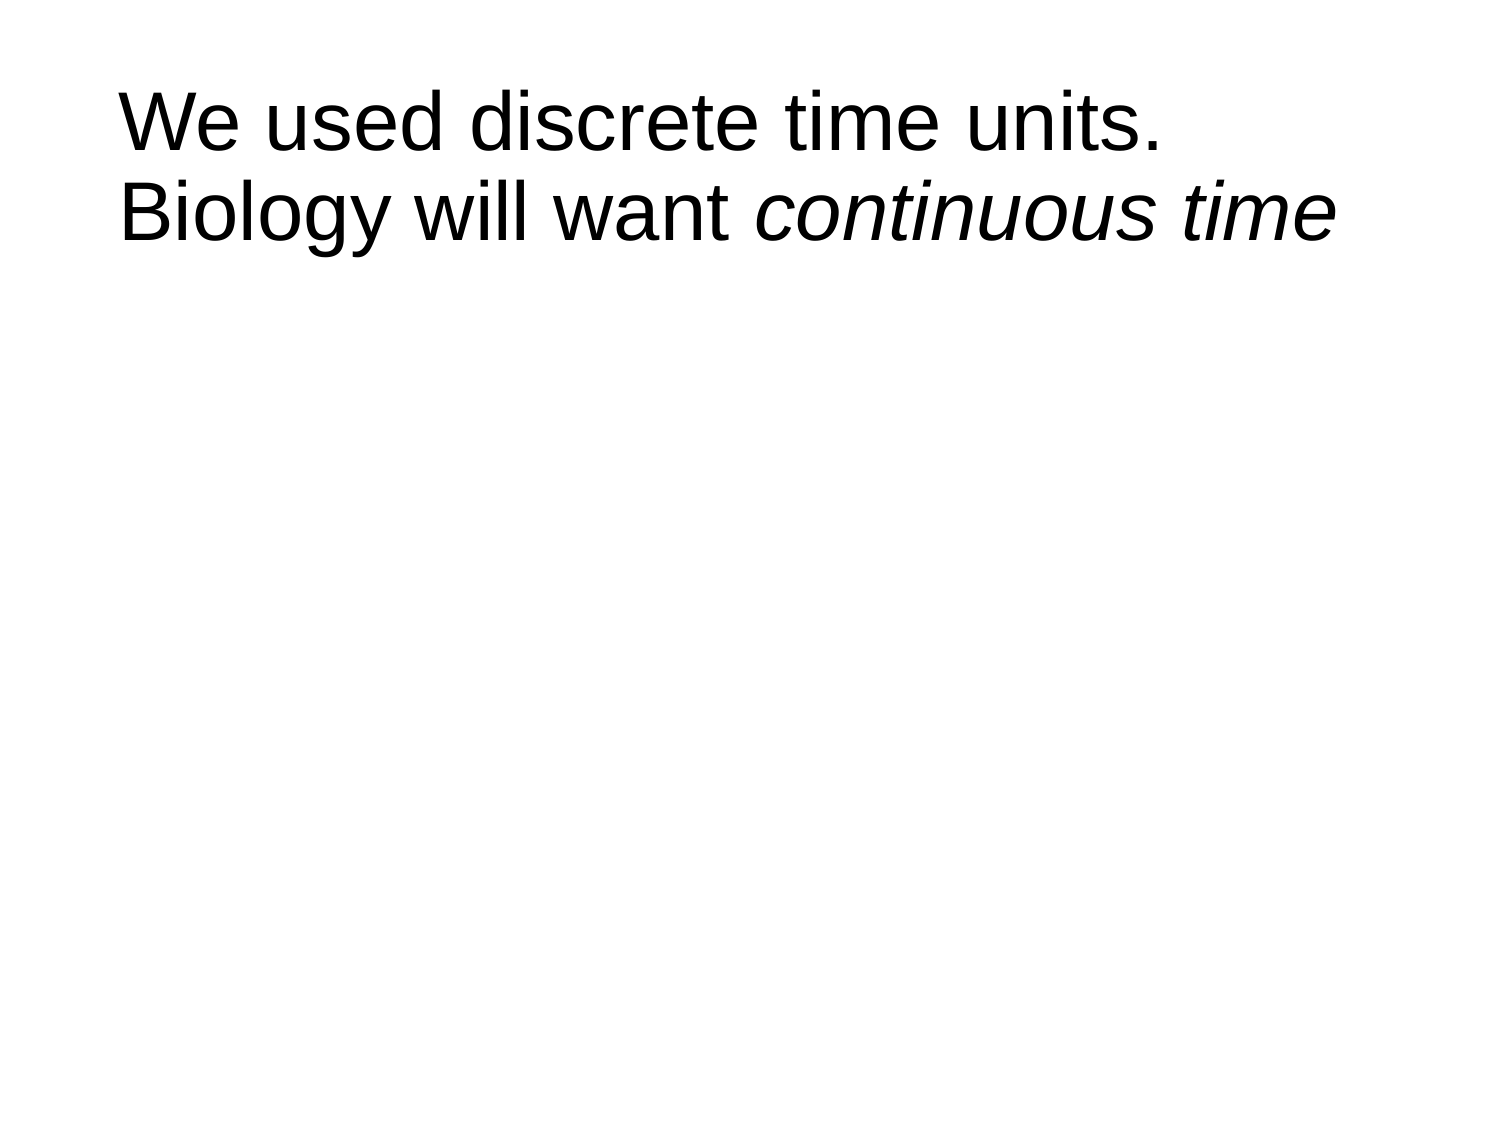

# We used discrete time units. Biology will want continuous time